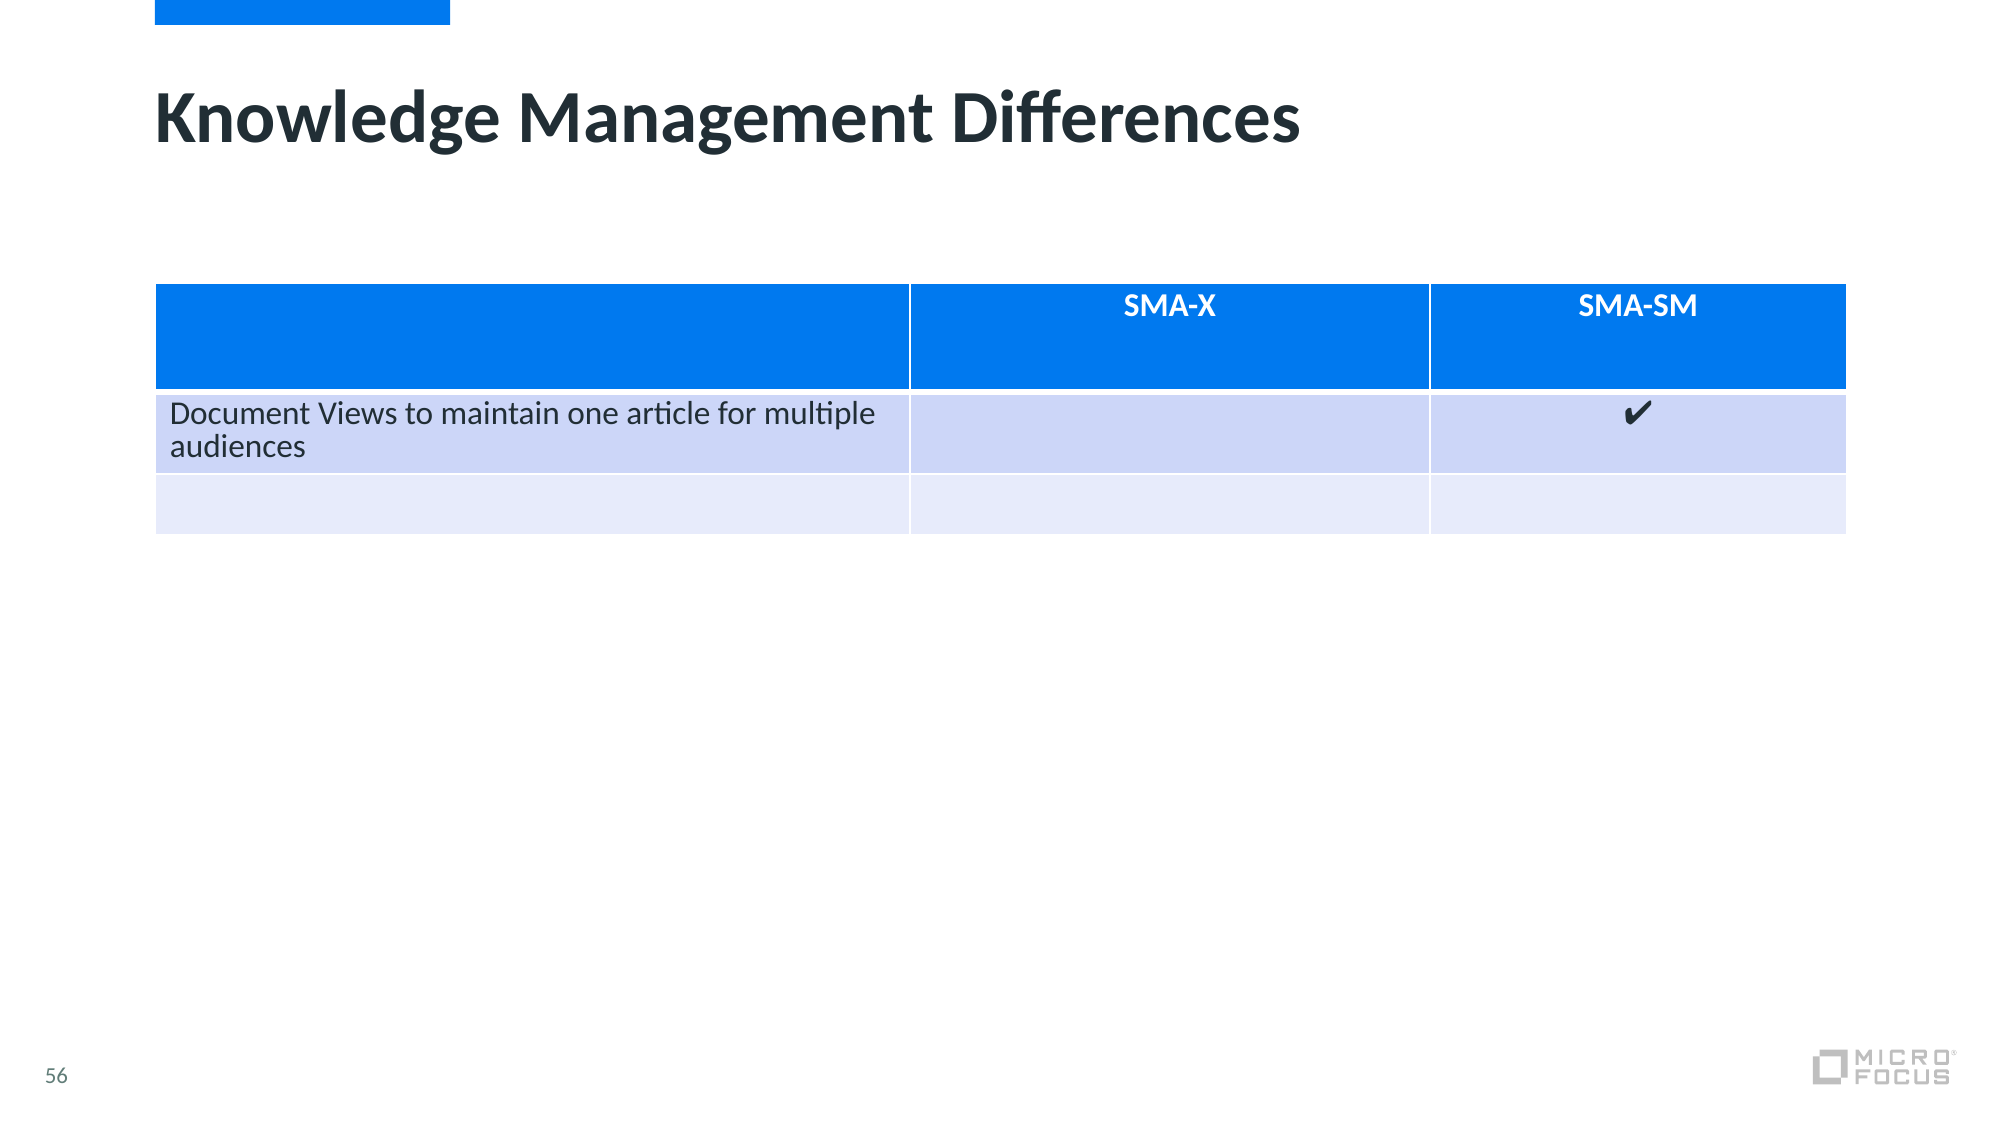

# Knowledge Management Differences
|  | SMA-X | SMA-SM |
| --- | --- | --- |
| Document Views to maintain one article for multiple audiences |  | ✔ |
|  |  |  |
56